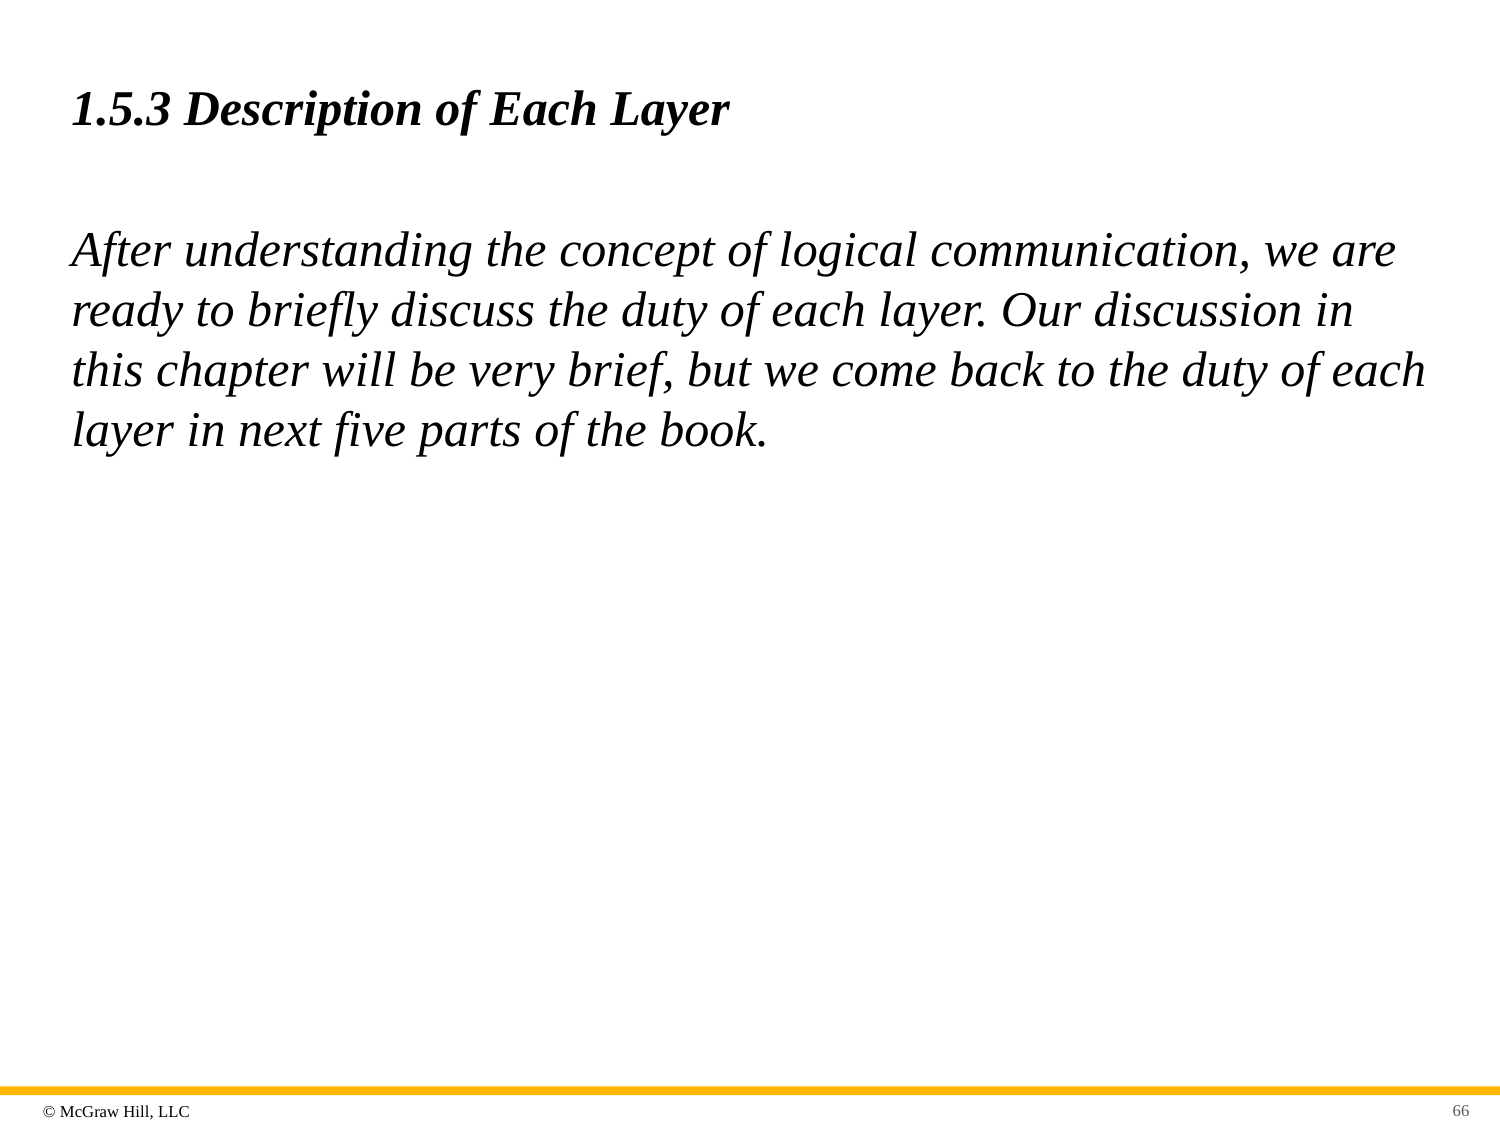

# 1.5.3 Description of Each Layer
After understanding the concept of logical communication, we are ready to briefly discuss the duty of each layer. Our discussion in this chapter will be very brief, but we come back to the duty of each layer in next five parts of the book.
66